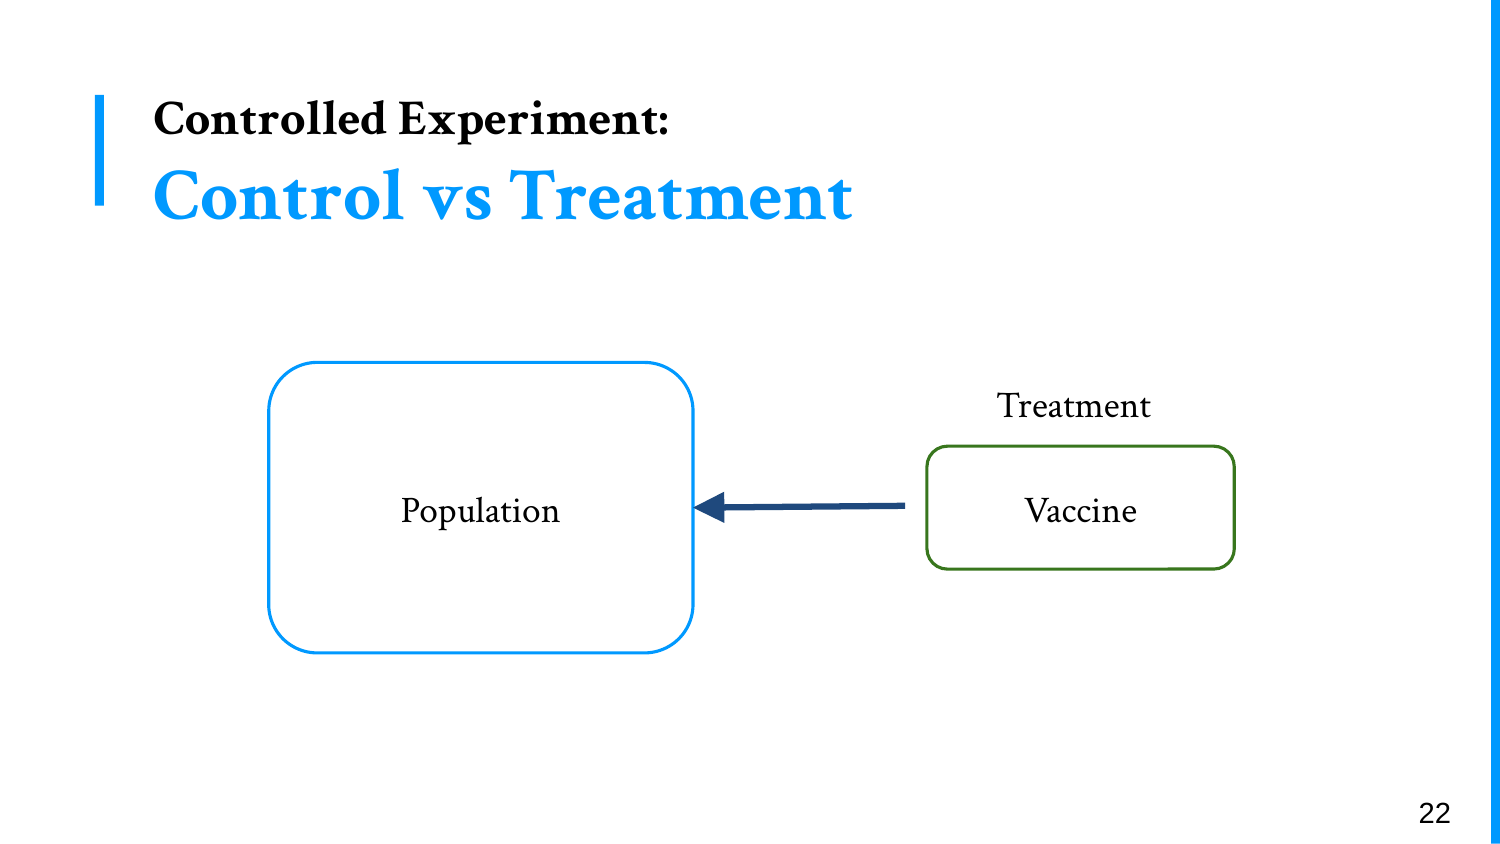

# Controlled Experiment:
Control vs Treatment

Population
Treatment

Vaccine
22